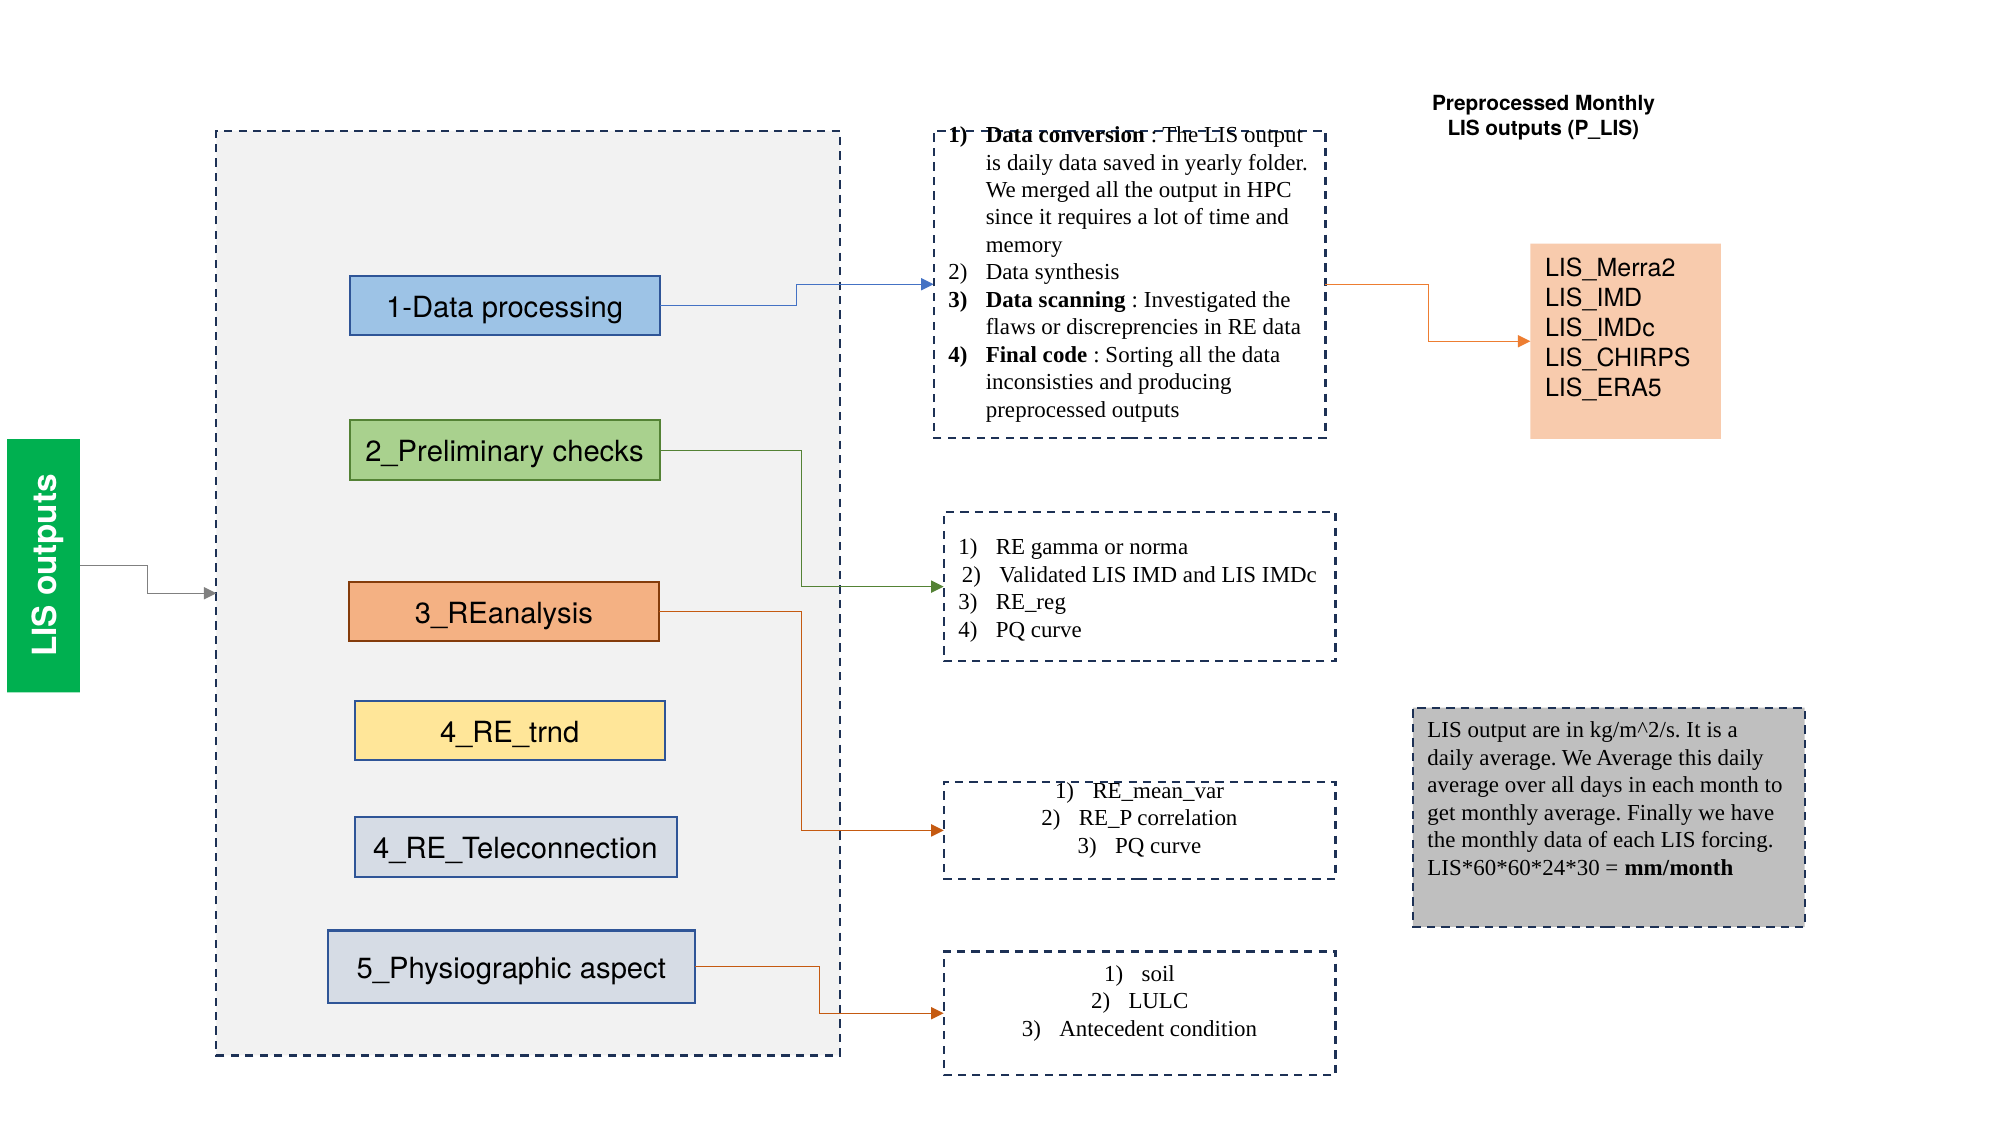

Preprocessed Monthly LIS outputs (P_LIS)

Data conversion : The LIS output is daily data saved in yearly folder. We merged all the output in HPC since it requires a lot of time and memory
Data synthesis
Data scanning : Investigated the flaws or discreprencies in RE data
Final code : Sorting all the data inconsisties and producing preprocessed outputs

LIS_Merra2
LIS_IMD
LIS_IMDc
LIS_CHIRPS
LIS_ERA5

1-Data processing
2_Preliminary checks
RE gamma or norma
Validated LIS IMD and LIS IMDc
RE_reg
PQ curve
LIS outputs
3_REanalysis
4_RE_trnd
LIS output are in kg/m^2/s. It is a daily average. We Average this daily average over all days in each month to get monthly average. Finally we have the monthly data of each LIS forcing. LIS*60*60*24*30 = mm/month

RE_mean_var
RE_P correlation
PQ curve

4_RE_Teleconnection
5_Physiographic aspect
soil
LULC
Antecedent condition

3